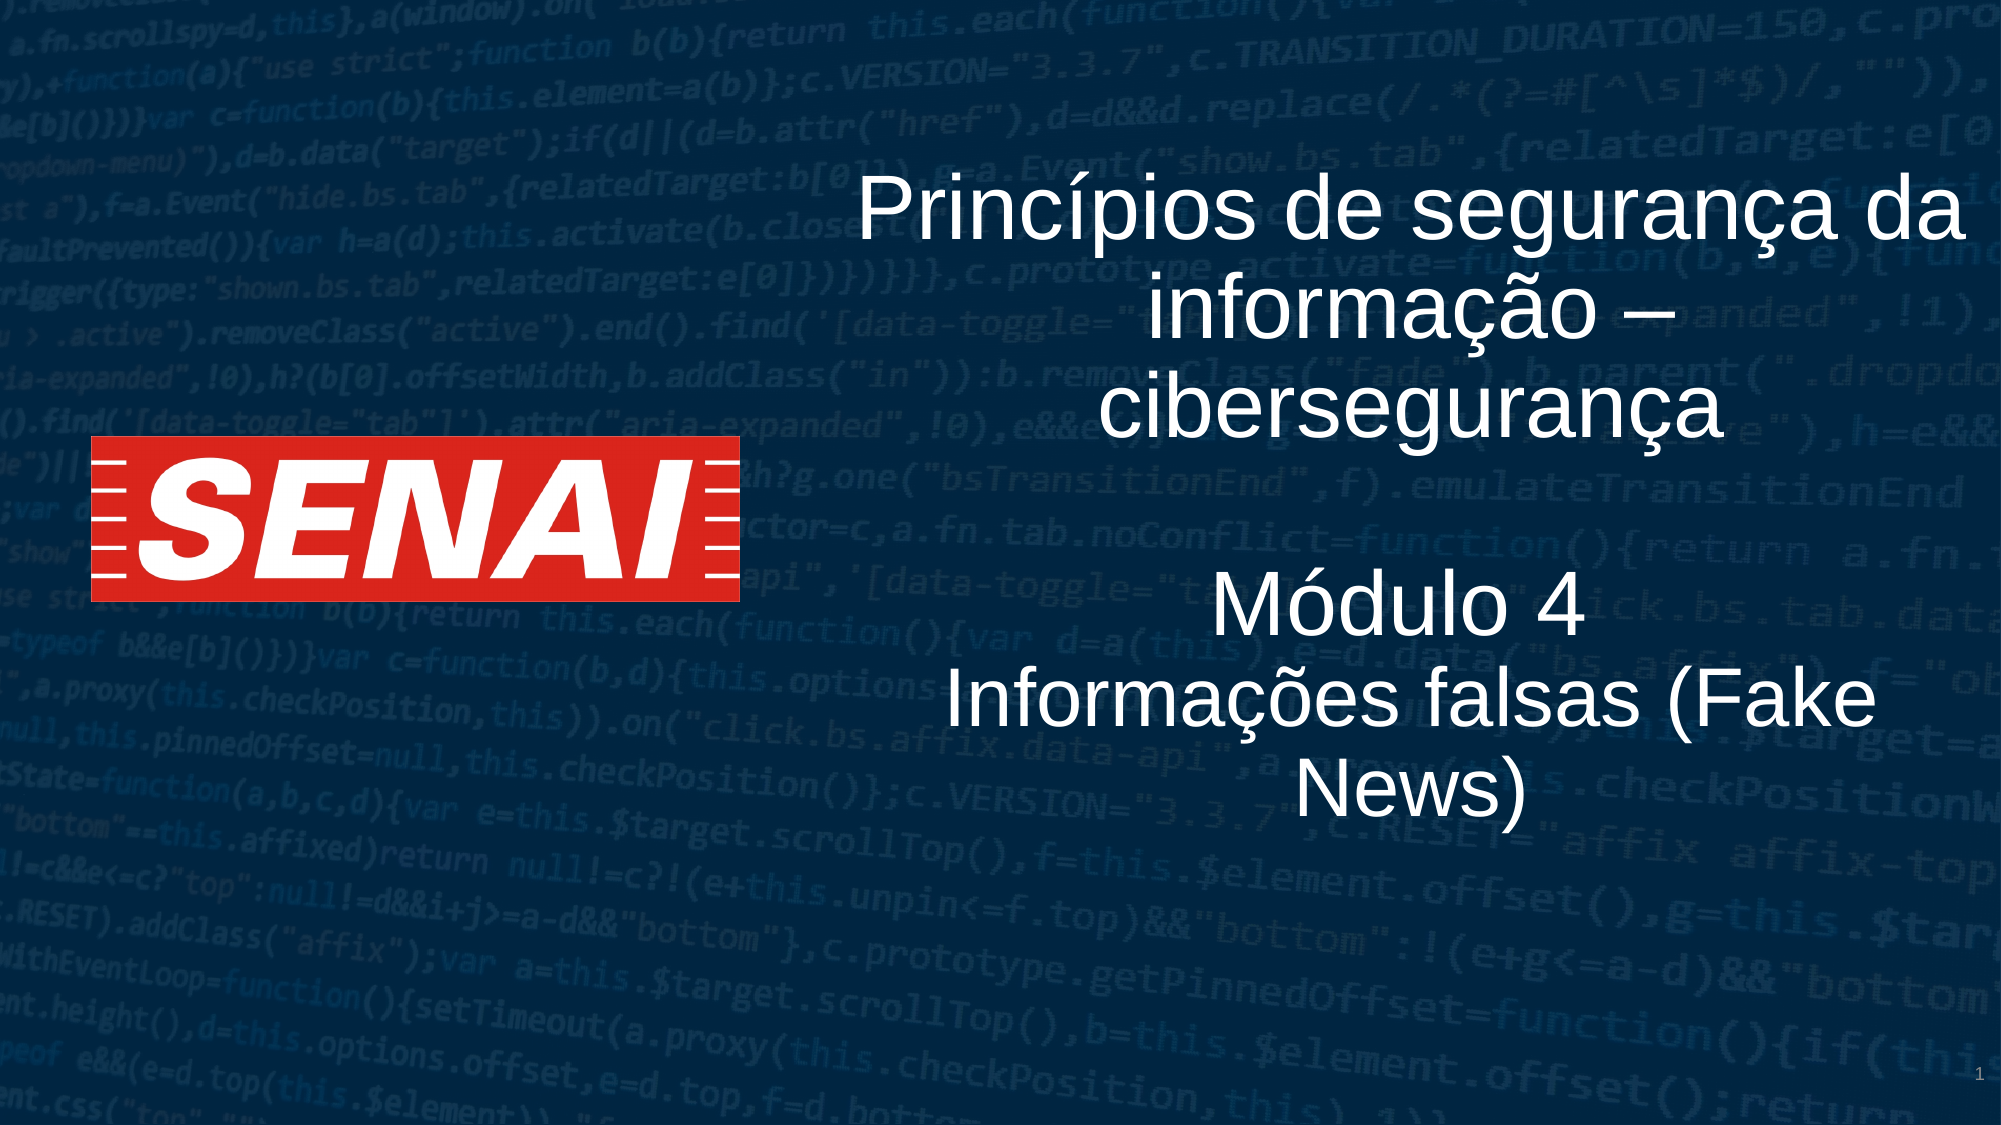

# Princípios de segurança da informação – cibersegurança Módulo 4 Informações falsas (Fake News)
1